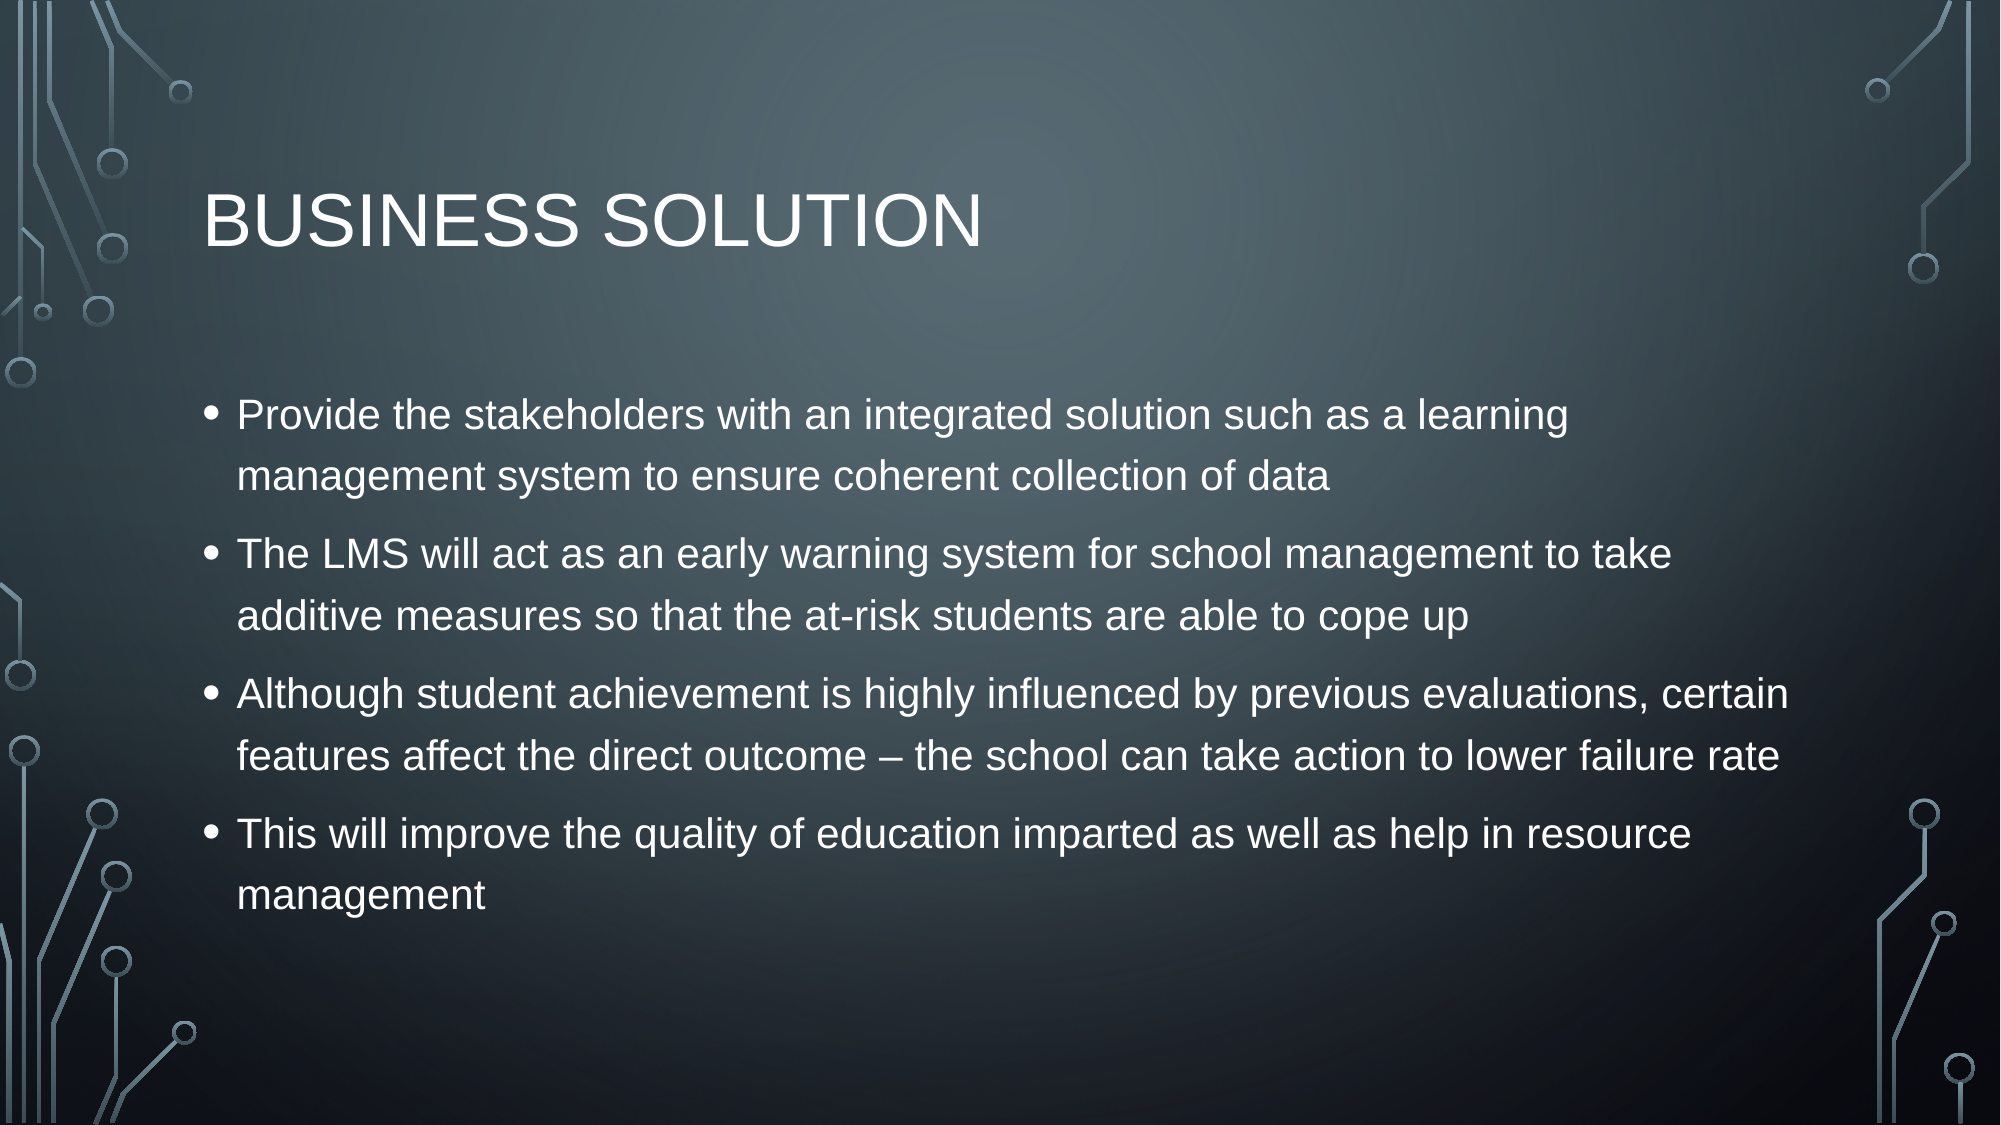

# BUSINESS SOLUTION
Provide the stakeholders with an integrated solution such as a learning management system to ensure coherent collection of data
The LMS will act as an early warning system for school management to take additive measures so that the at-risk students are able to cope up
Although student achievement is highly influenced by previous evaluations, certain features affect the direct outcome – the school can take action to lower failure rate
This will improve the quality of education imparted as well as help in resource management